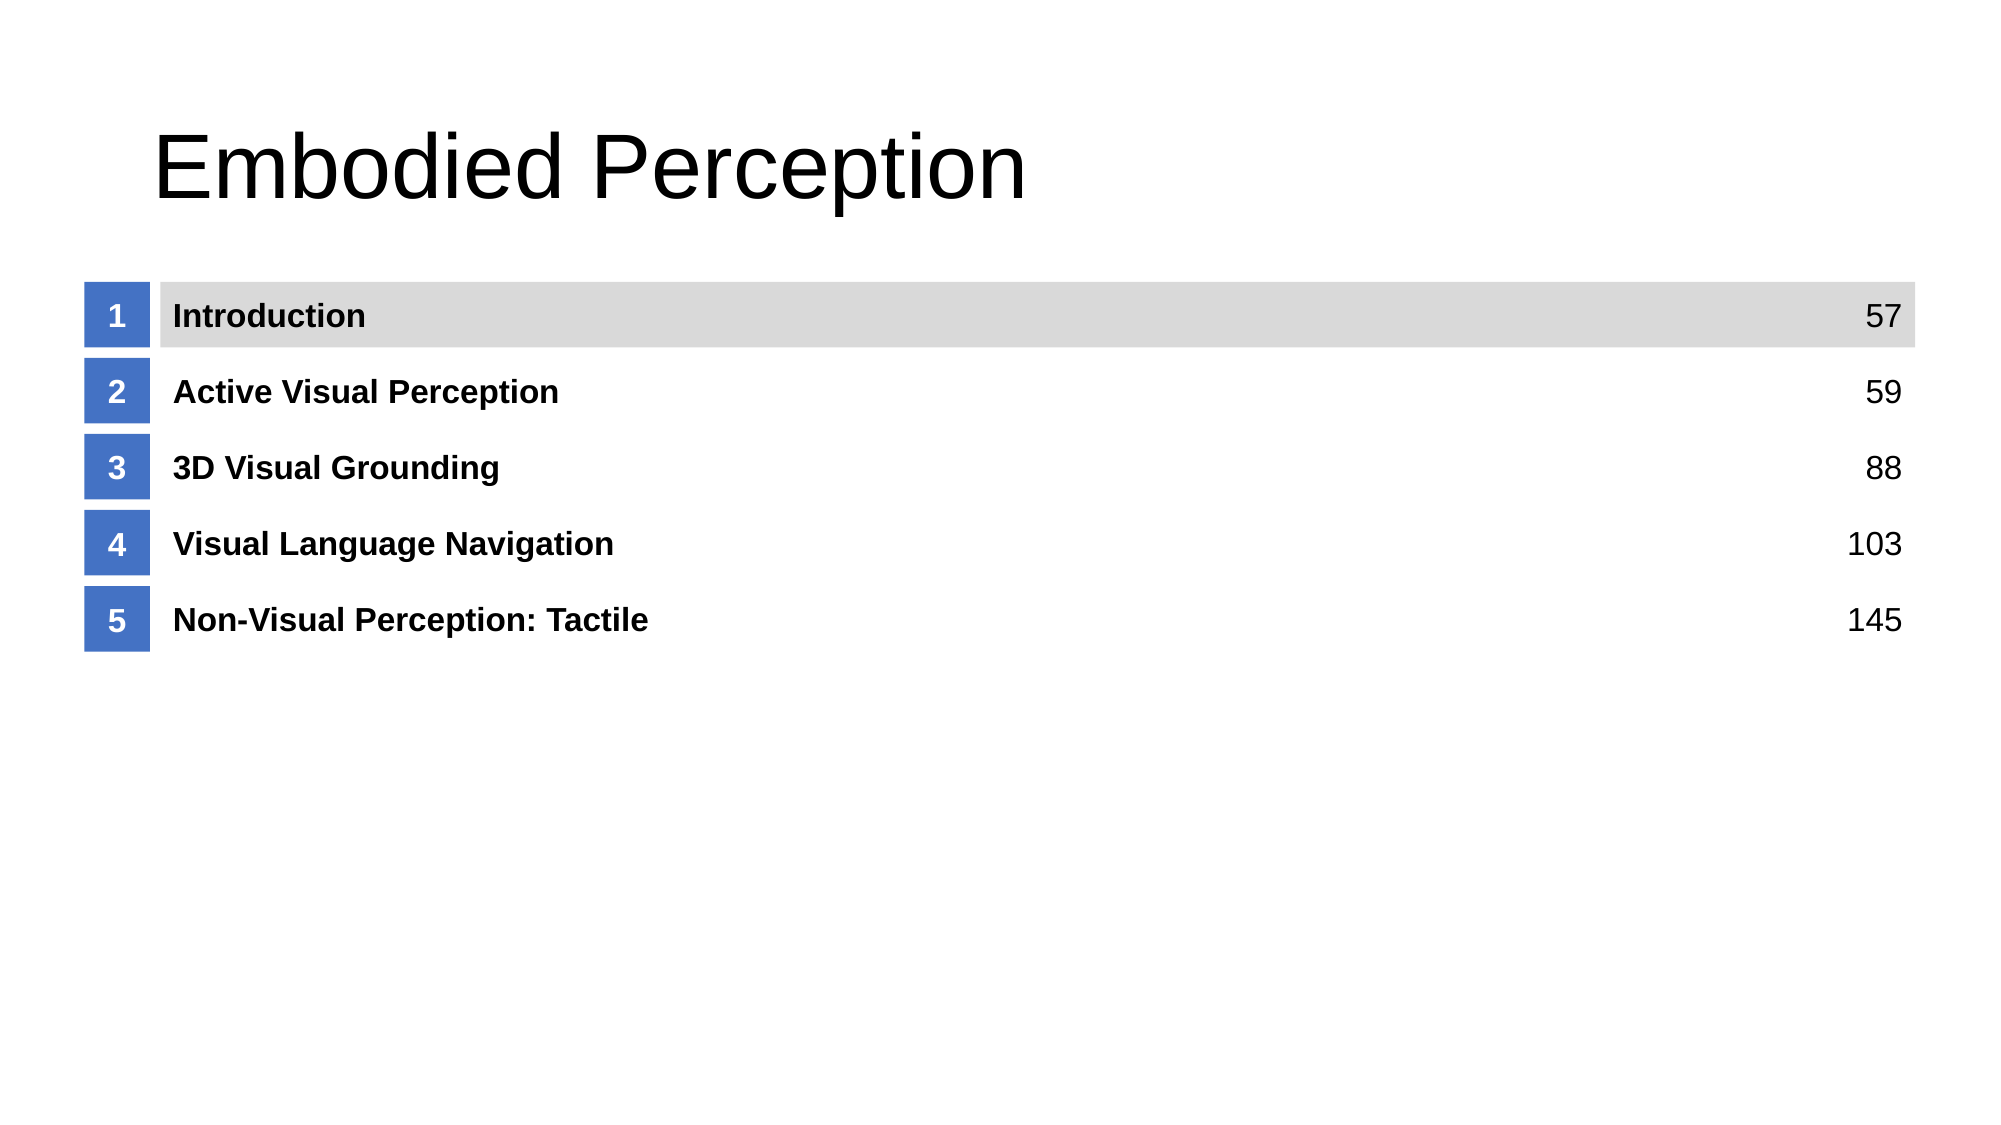

# Embodied Perception
1

Introduction
57
2
Active Visual Perception
59
3
3D Visual Grounding
88
4
Visual Language Navigation
103
5
Non-Visual Perception: Tactile
145